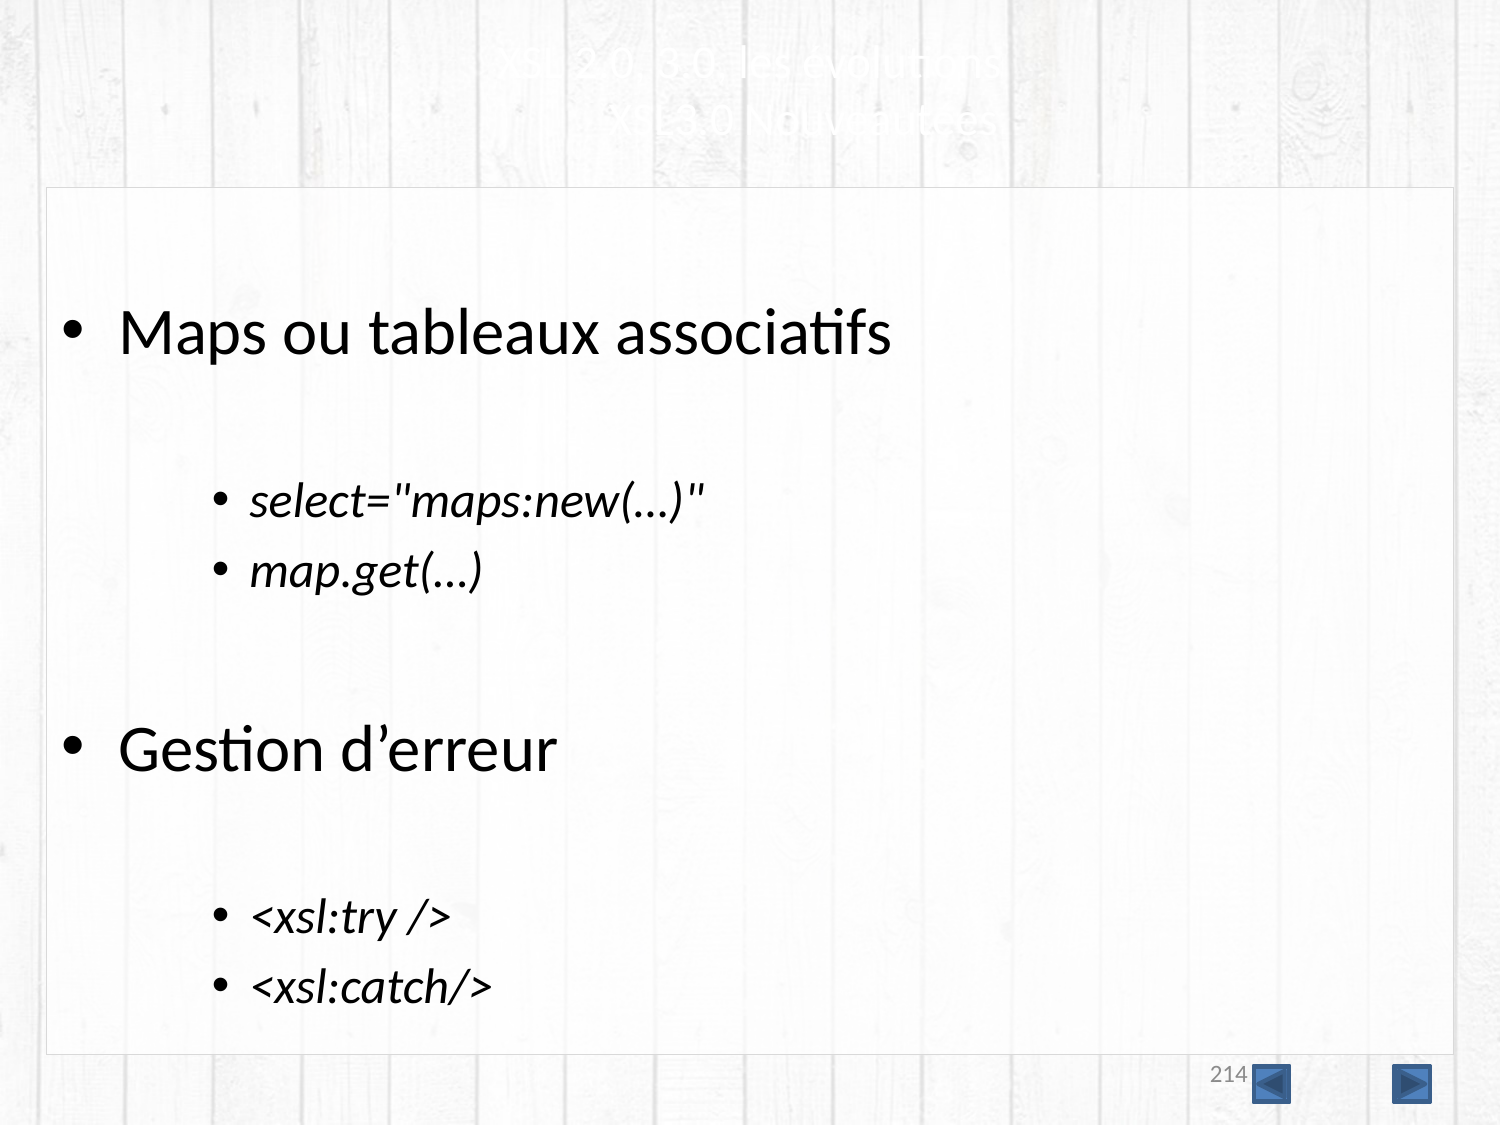

# XSL 2.0, 3.0, les évolutions XSL3.0 Nouveautées

Maps ou tableaux associatifs

select="maps:new(…)"
map.get(…)

Gestion d’erreur

<xsl:try />
<xsl:catch/>

214